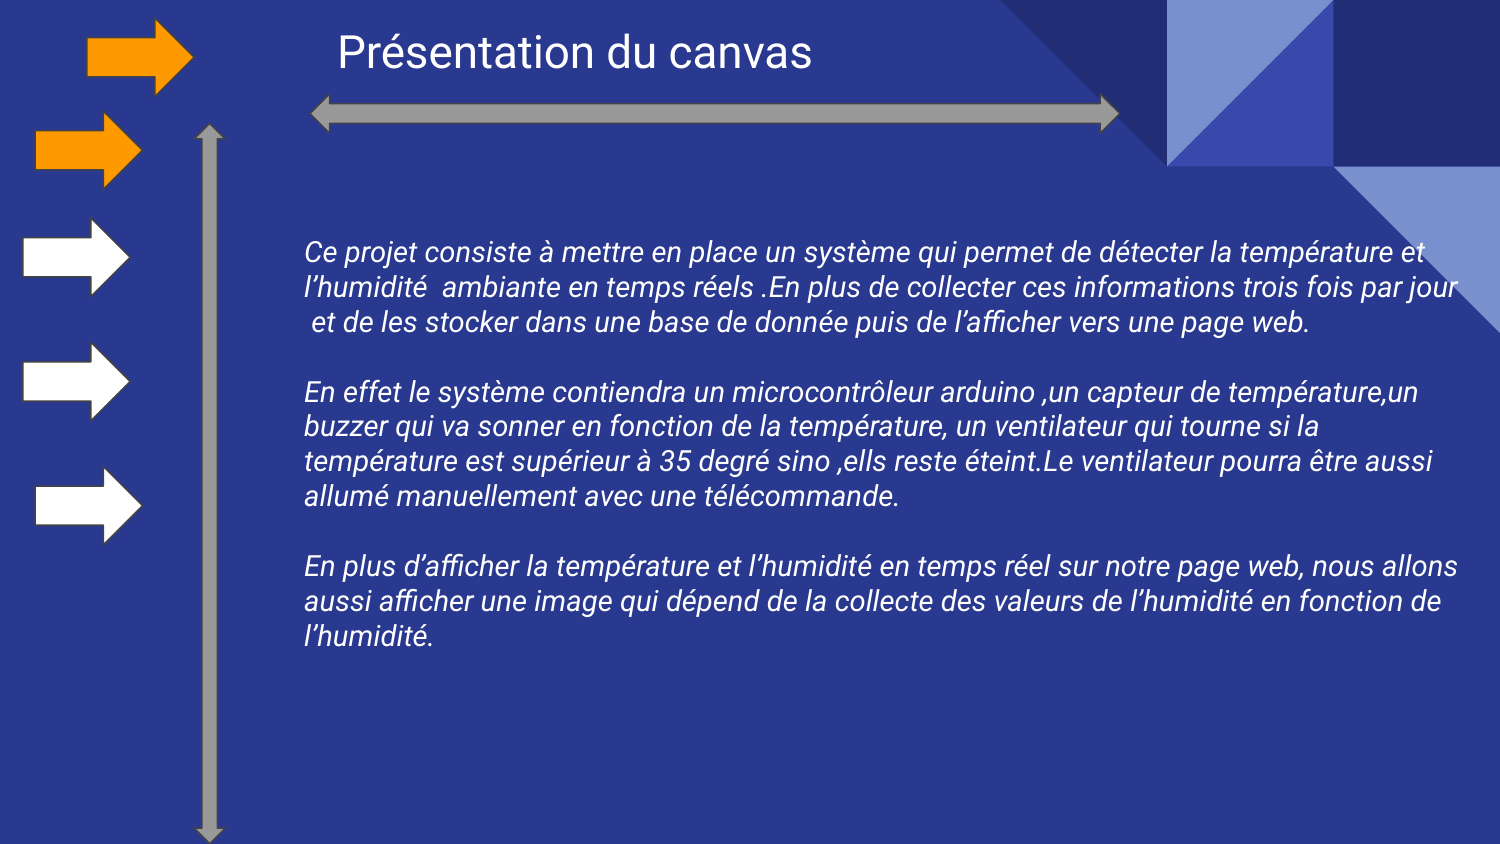

Présentation du canvas

Ce projet consiste à mettre en place un système qui permet de détecter la température et l’humidité  ambiante en temps réels .En plus de collecter ces informations trois fois par jour  et de les stocker dans une base de donnée puis de l’afficher vers une page web.

En effet le système contiendra un microcontrôleur arduino ,un capteur de température,un buzzer qui va sonner en fonction de la température, un ventilateur qui tourne si la température est supérieur à 35 degré sino ,ells reste éteint.Le ventilateur pourra être aussi allumé manuellement avec une télécommande.

En plus d’afficher la température et l’humidité en temps réel sur notre page web, nous allons aussi afficher une image qui dépend de la collecte des valeurs de l’humidité en fonction de l’humidité.